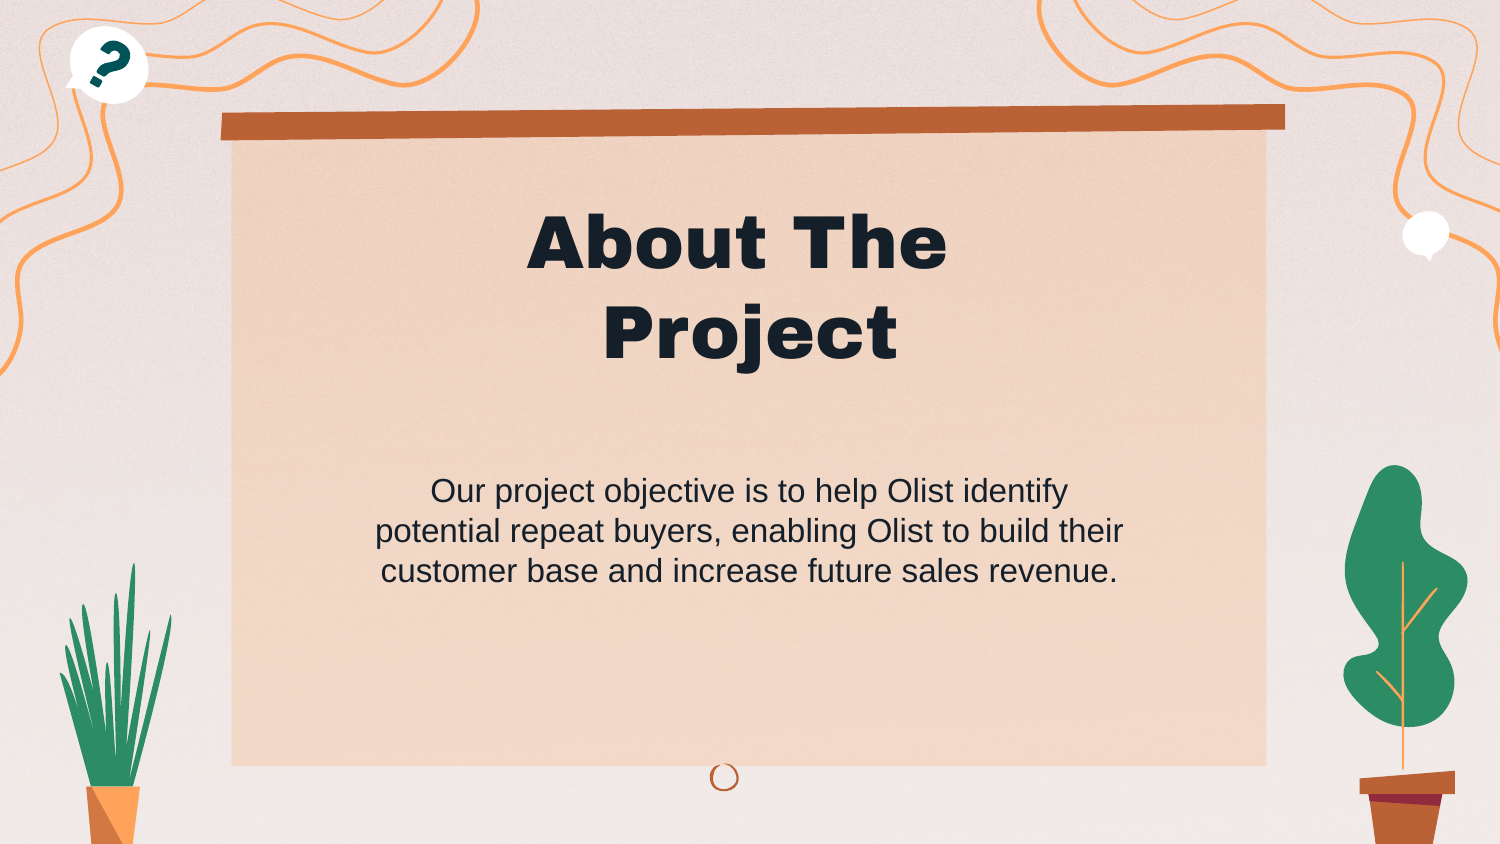

# About The Project

Our project objective is to help Olist identify potential repeat buyers, enabling Olist to build their customer base and increase future sales revenue.